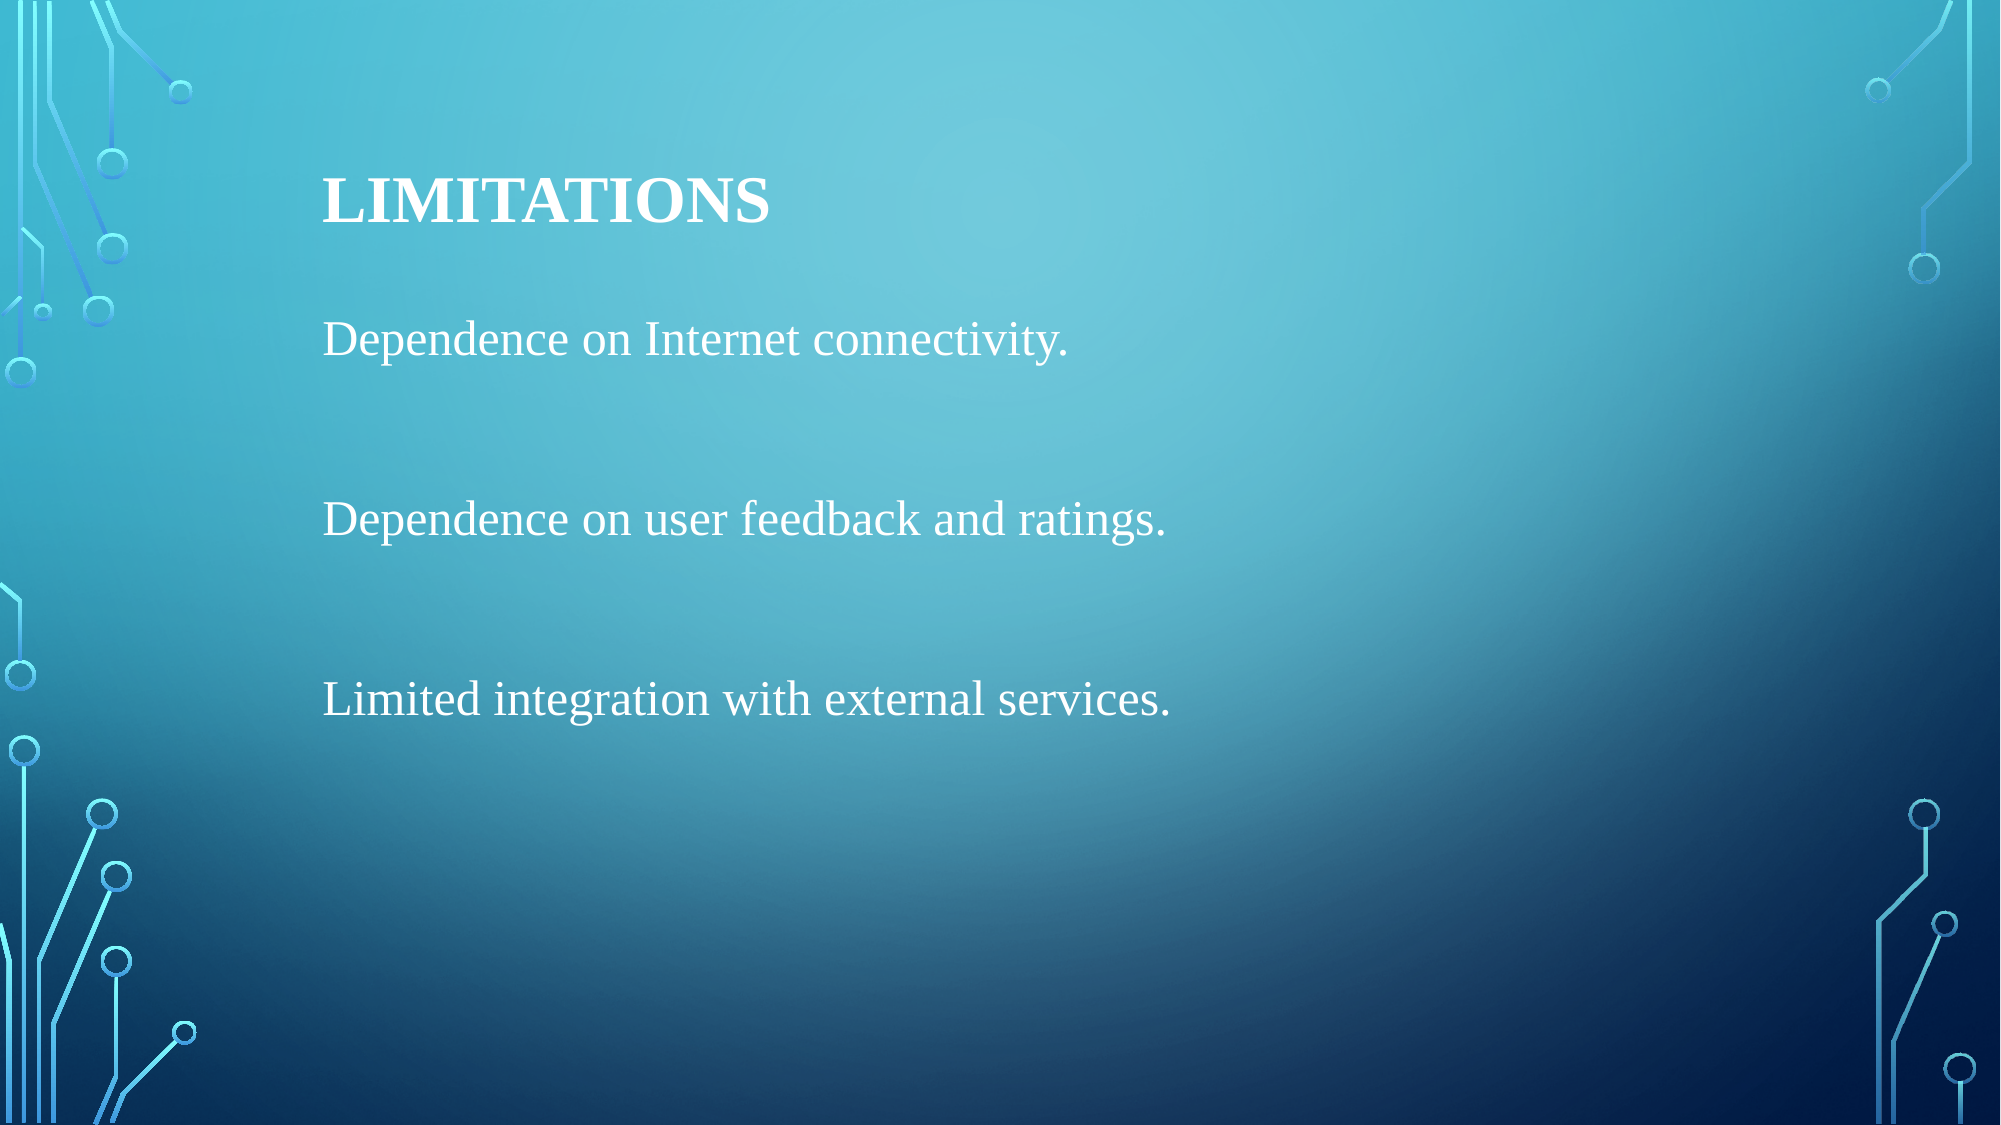

LIMITATIONS
Dependence on Internet connectivity.

Dependence on user feedback and ratings.

Limited integration with external services.